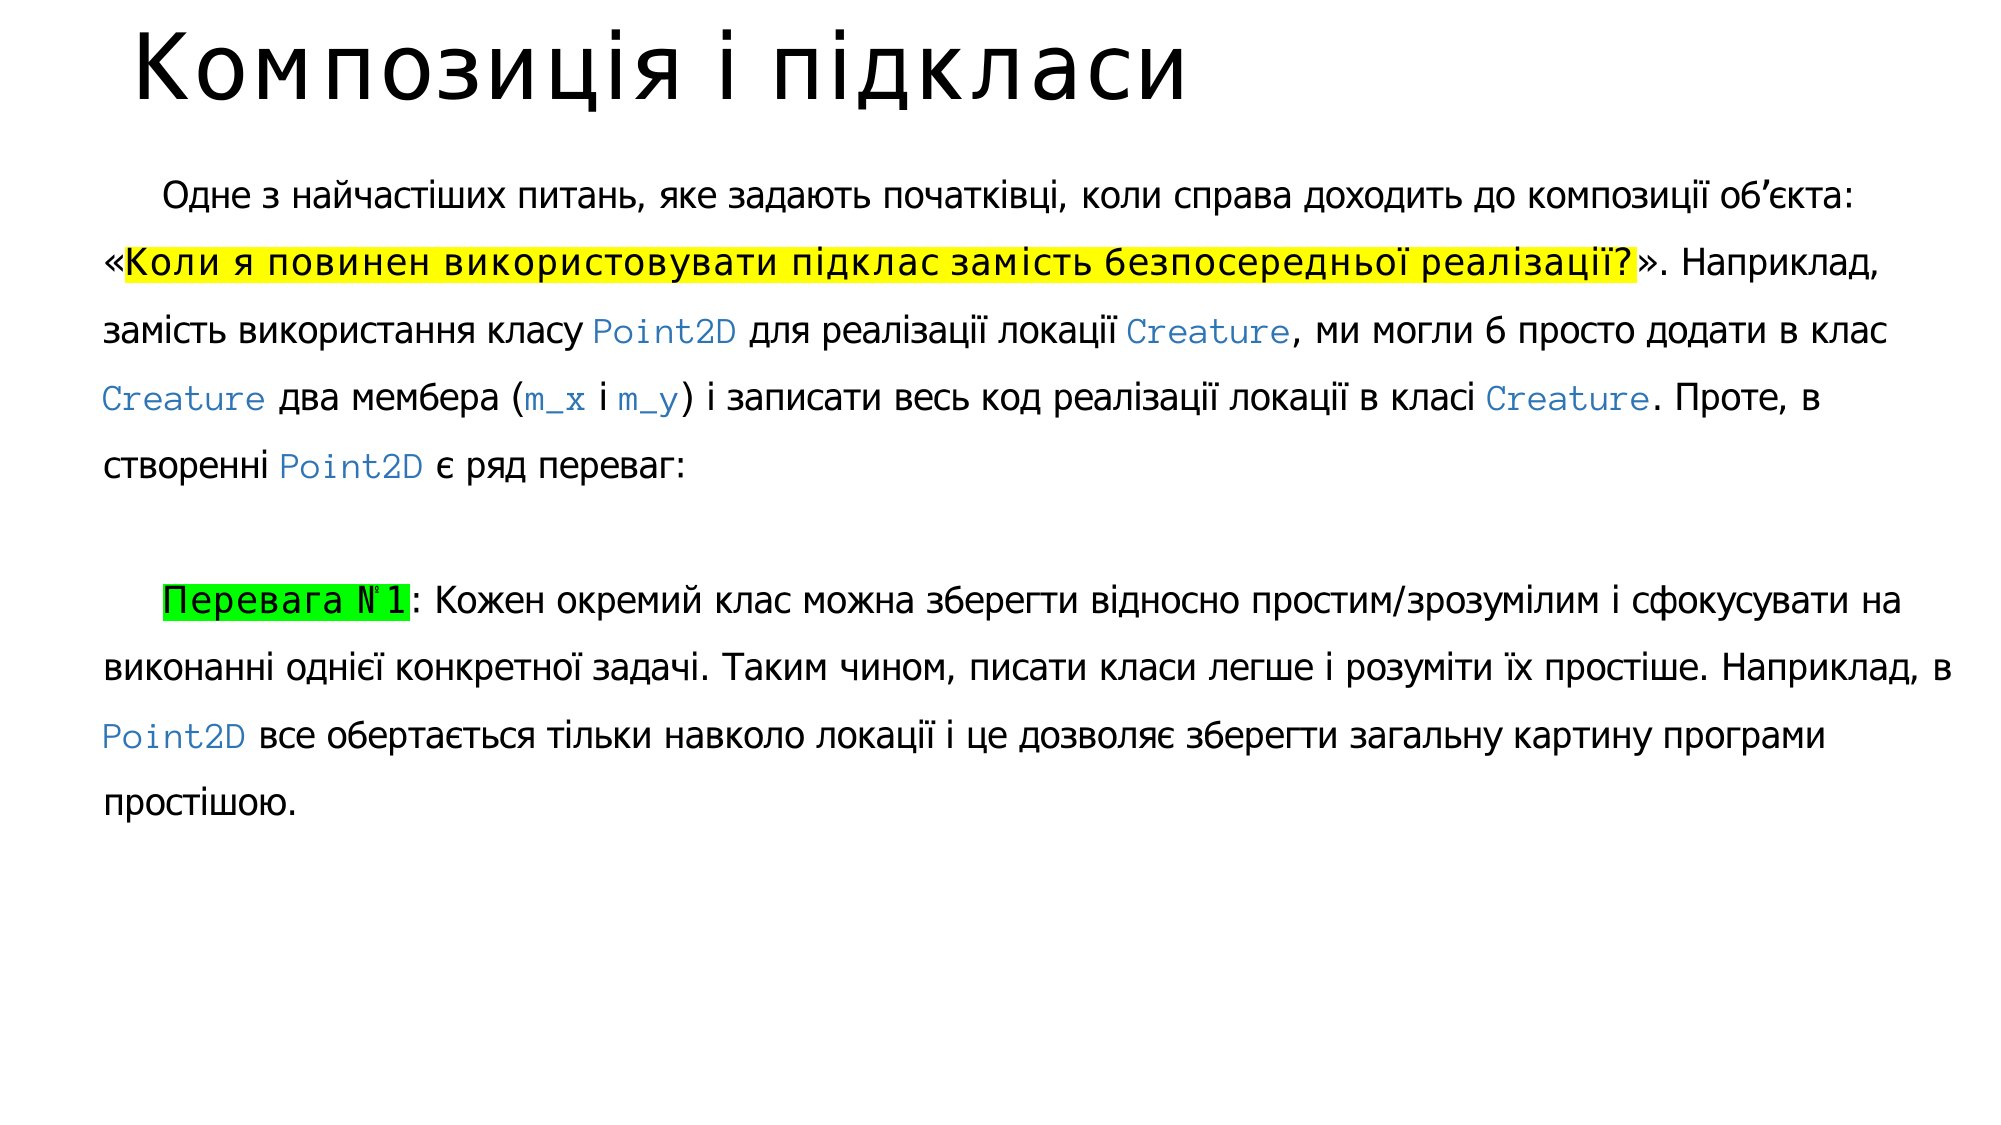

# Композиція і підкласи
Одне з найчастіших питань, яке задають початківці, коли справа доходить до композиції об’єкта: «Коли я повинен використовувати підклас замість безпосередньої реалізації?». Наприклад, замість використання класу Point2D для реалізації локації Creature, ми могли б просто додати в клас Creature два мембера (m_x і m_y) і записати весь код реалізації локації в класі Creature. Проте, в створенні Point2D є ряд переваг:

Перевага №1: Кожен окремий клас можна зберегти відносно простим/зрозумілим і сфокусувати на виконанні однієї конкретної задачі. Таким чином, писати класи легше і розуміти їх простіше. Наприклад, в Point2D все обертається тільки навколо локації і це дозволяє зберегти загальну картину програми простішою.